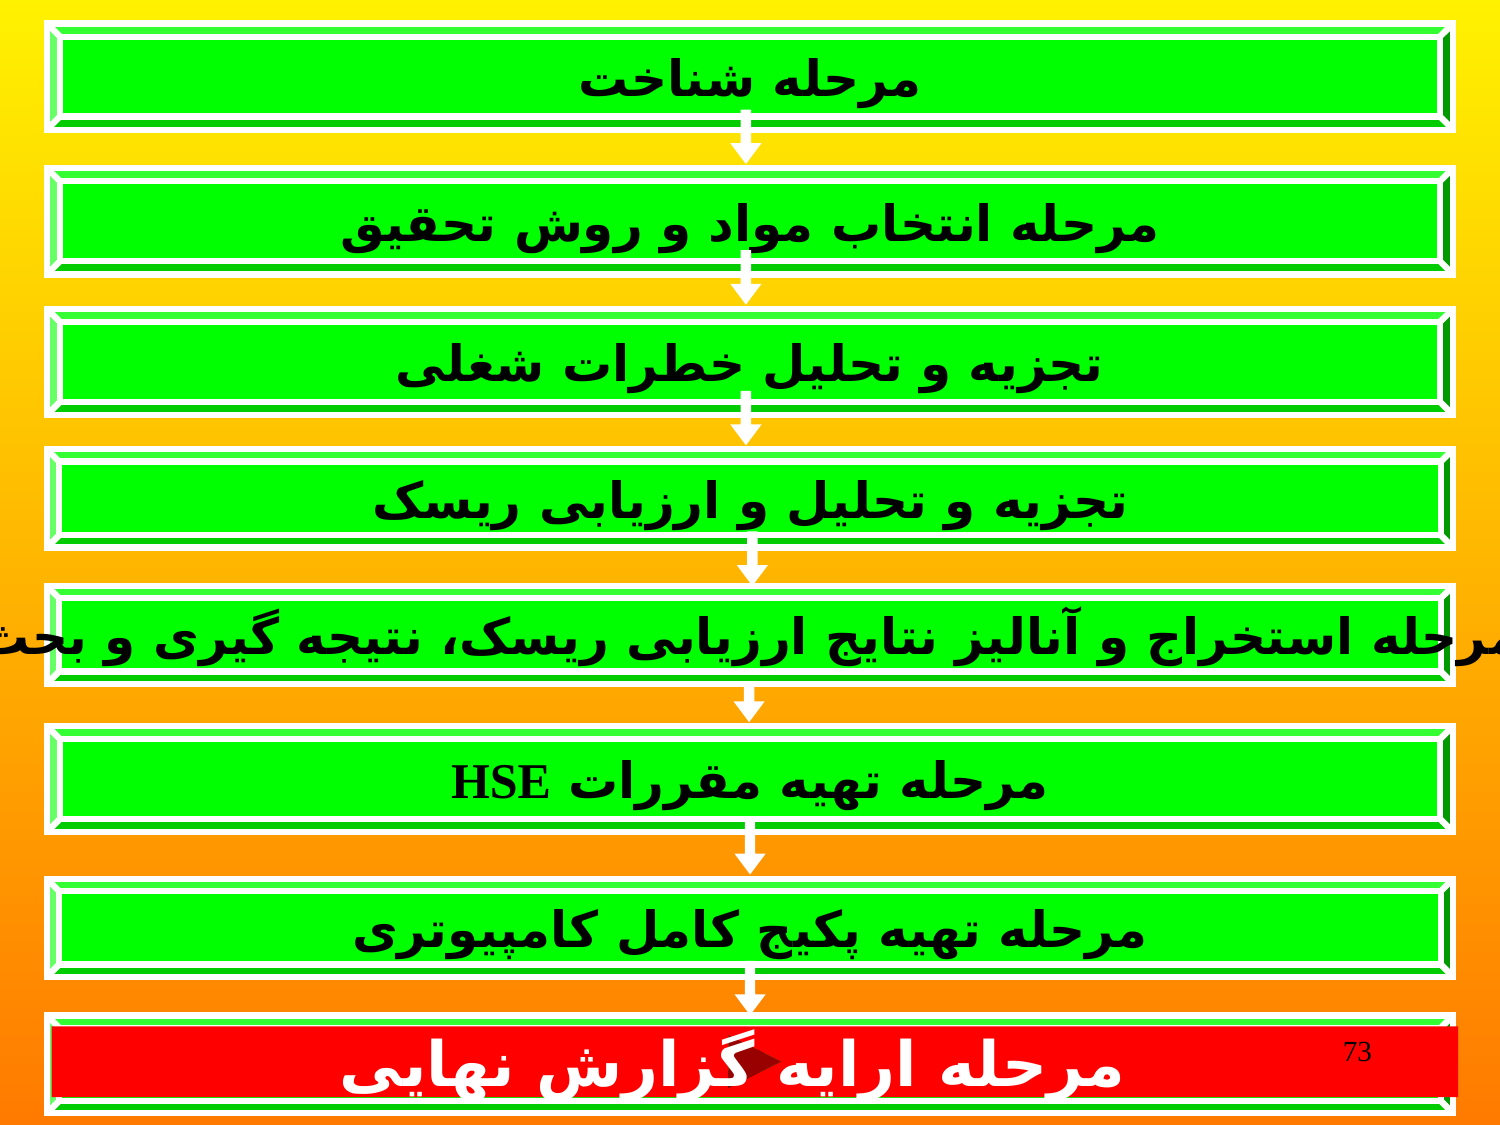

مرحله شناخت

مرحله انتخاب مواد و روش تحقیق

تجزیه و تحلیل خطرات شغلی

تجزیه و تحلیل و ارزیابی ریسک

مرحله تهیه مقررات HSE

مرحله تهیه پکیج کامل کامپیوتری
مرحله استخراج و آنالیز نتایج ارزیابی ریسک، نتیجه گیری و بحث

مرحله ارایه گزارش نهایی
73
       مرحله ارایه گزارش نهایی